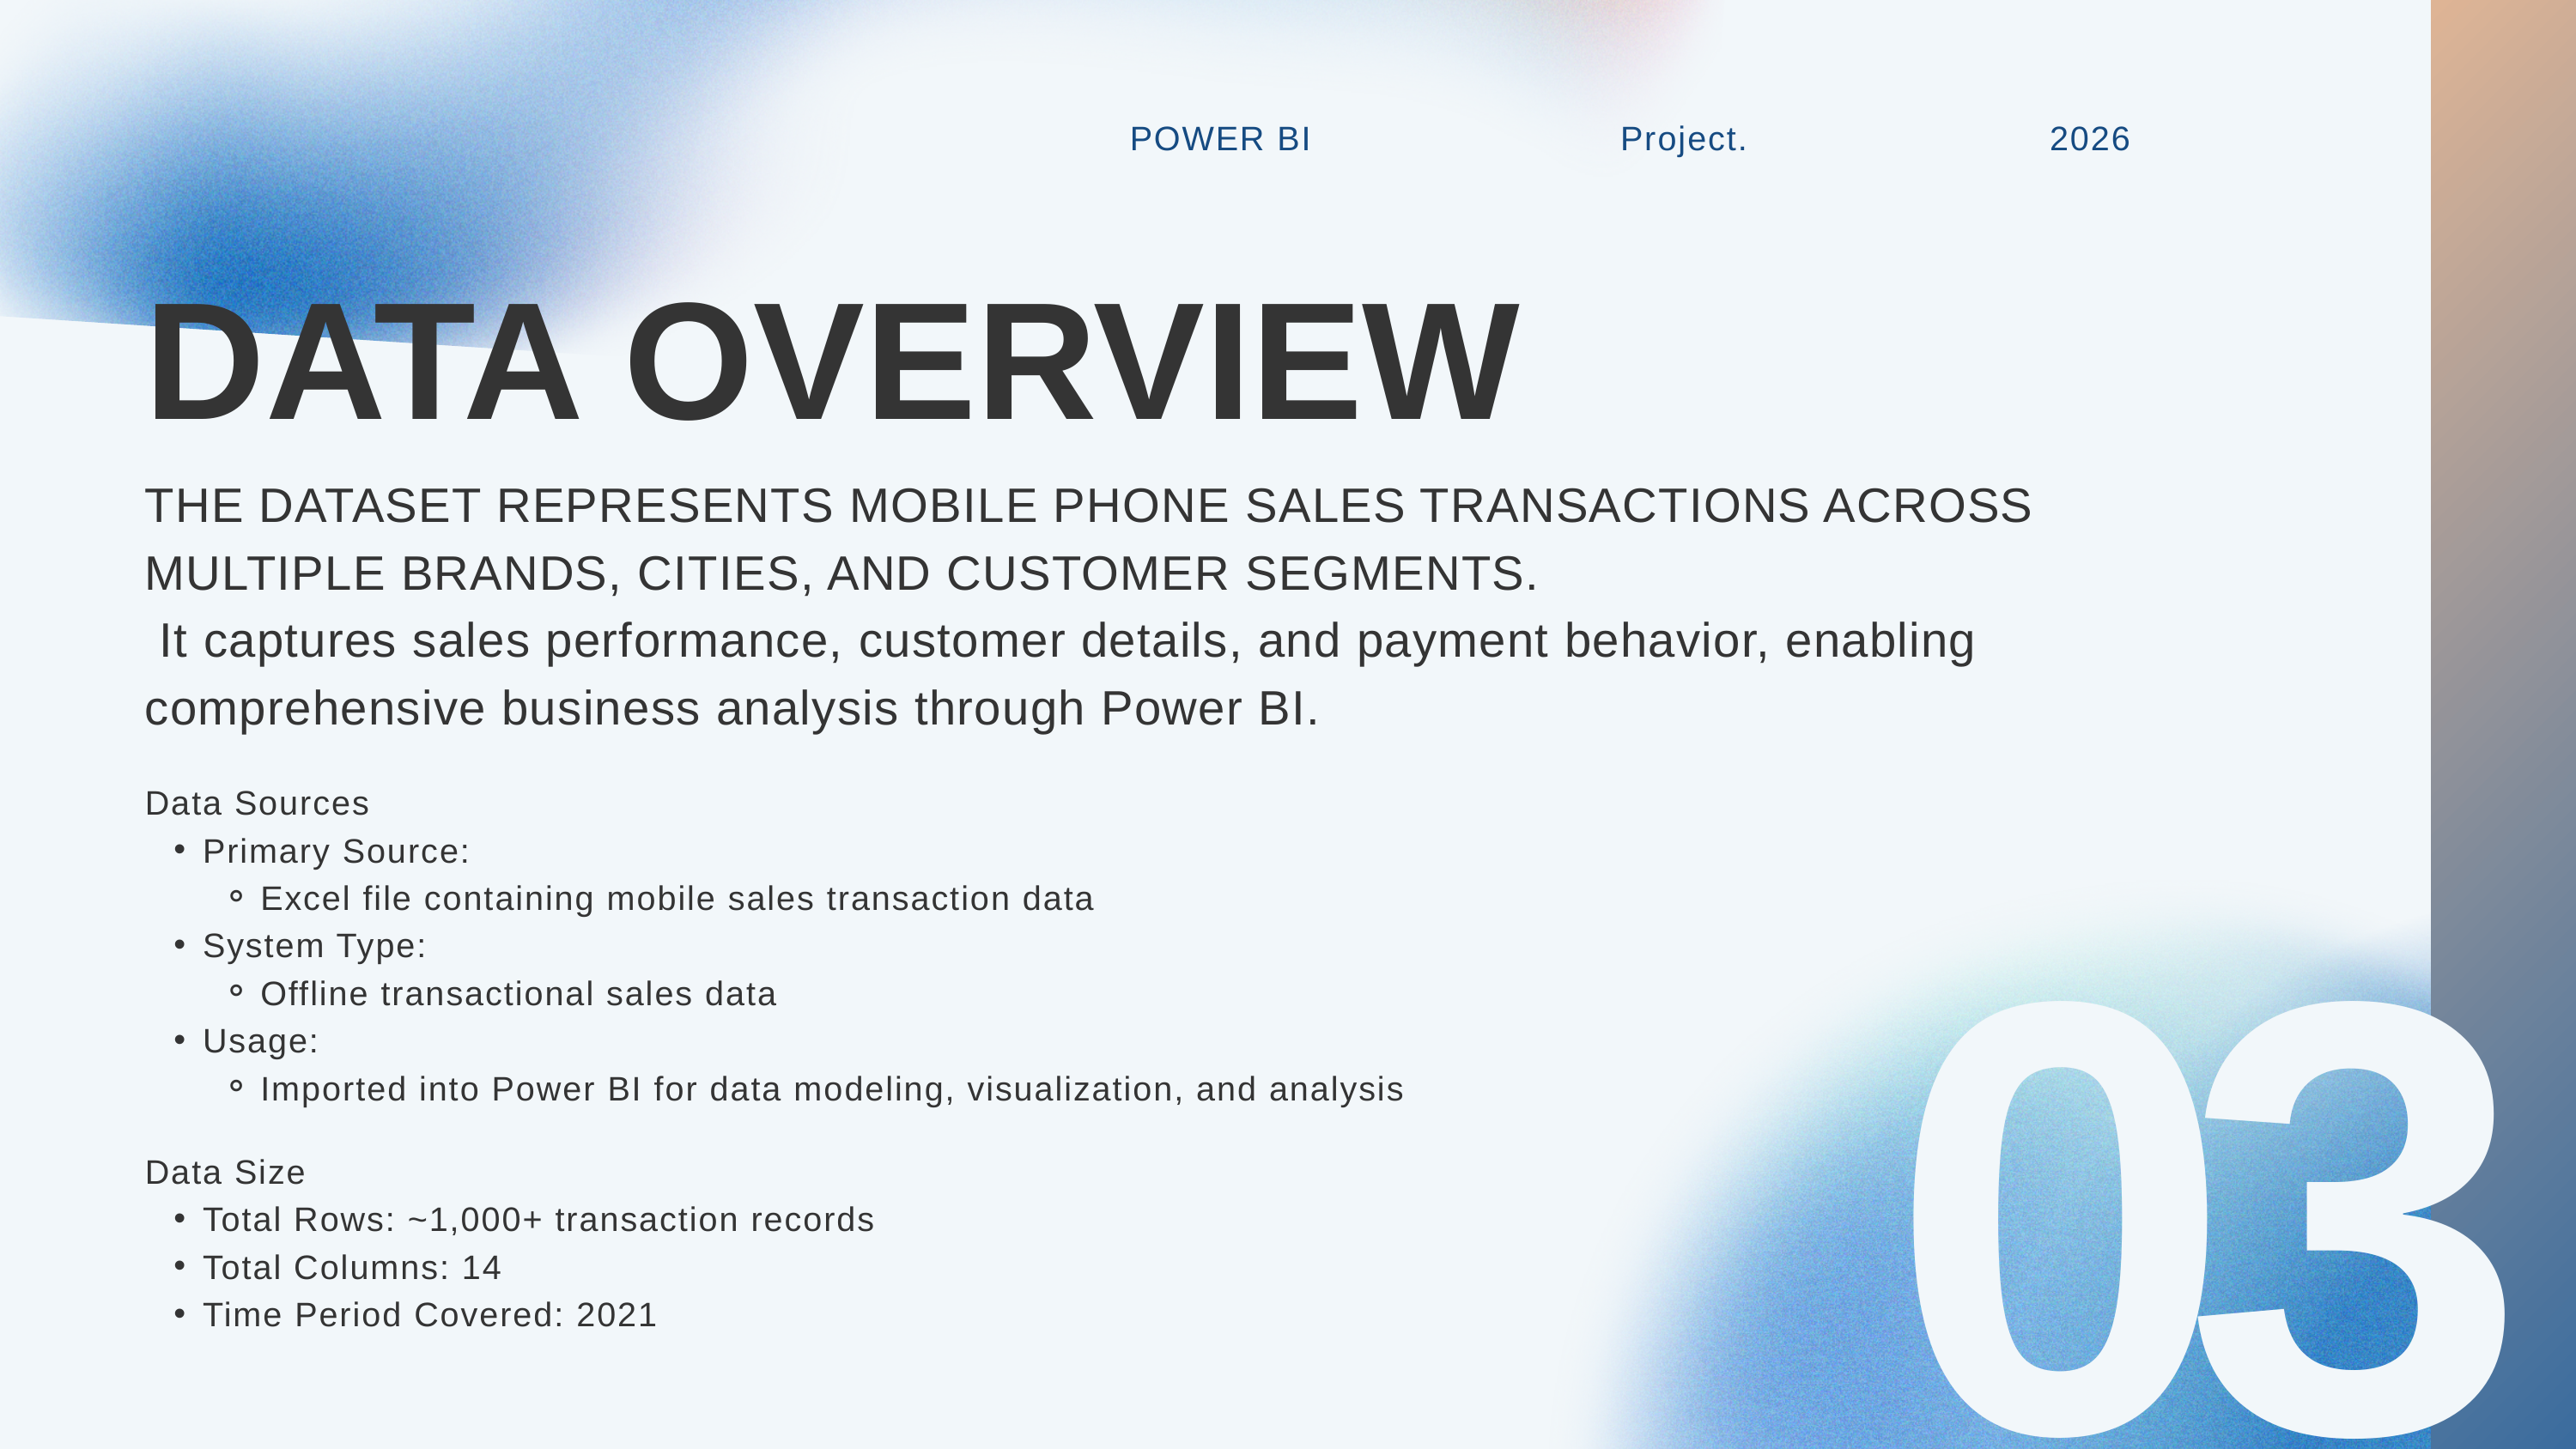

POWER BI
Project.
2026
DATA OVERVIEW
THE DATASET REPRESENTS MOBILE PHONE SALES TRANSACTIONS ACROSS MULTIPLE BRANDS, CITIES, AND CUSTOMER SEGMENTS.
 It captures sales performance, customer details, and payment behavior, enabling comprehensive business analysis through Power BI.
Data Sources
Primary Source:
Excel file containing mobile sales transaction data
System Type:
Offline transactional sales data
Usage:
Imported into Power BI for data modeling, visualization, and analysis

03
Data Size
Total Rows: ~1,000+ transaction records
Total Columns: 14
Time Period Covered: 2021